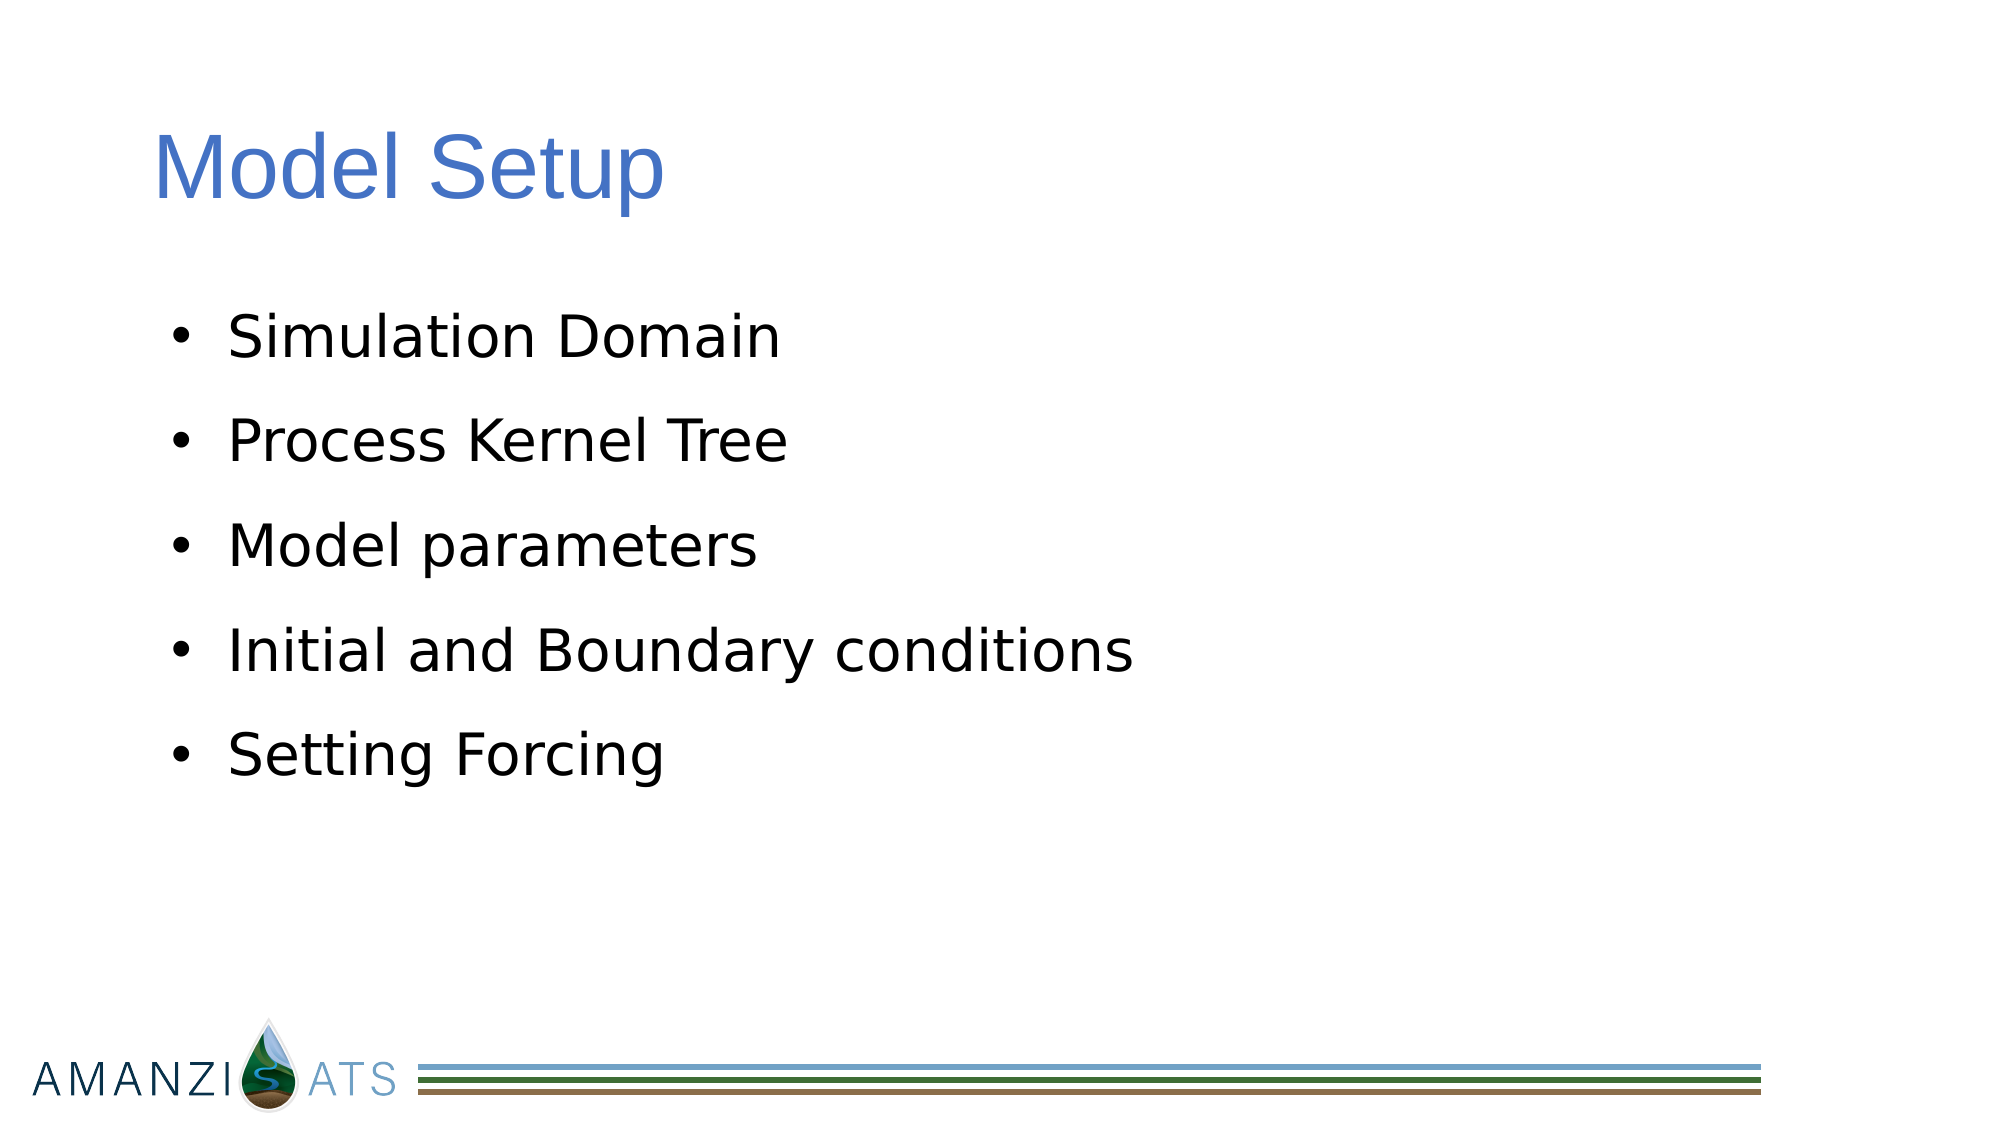

# Model Setup
Simulation Domain
Process Kernel Tree
Model parameters
Initial and Boundary conditions
Setting Forcing